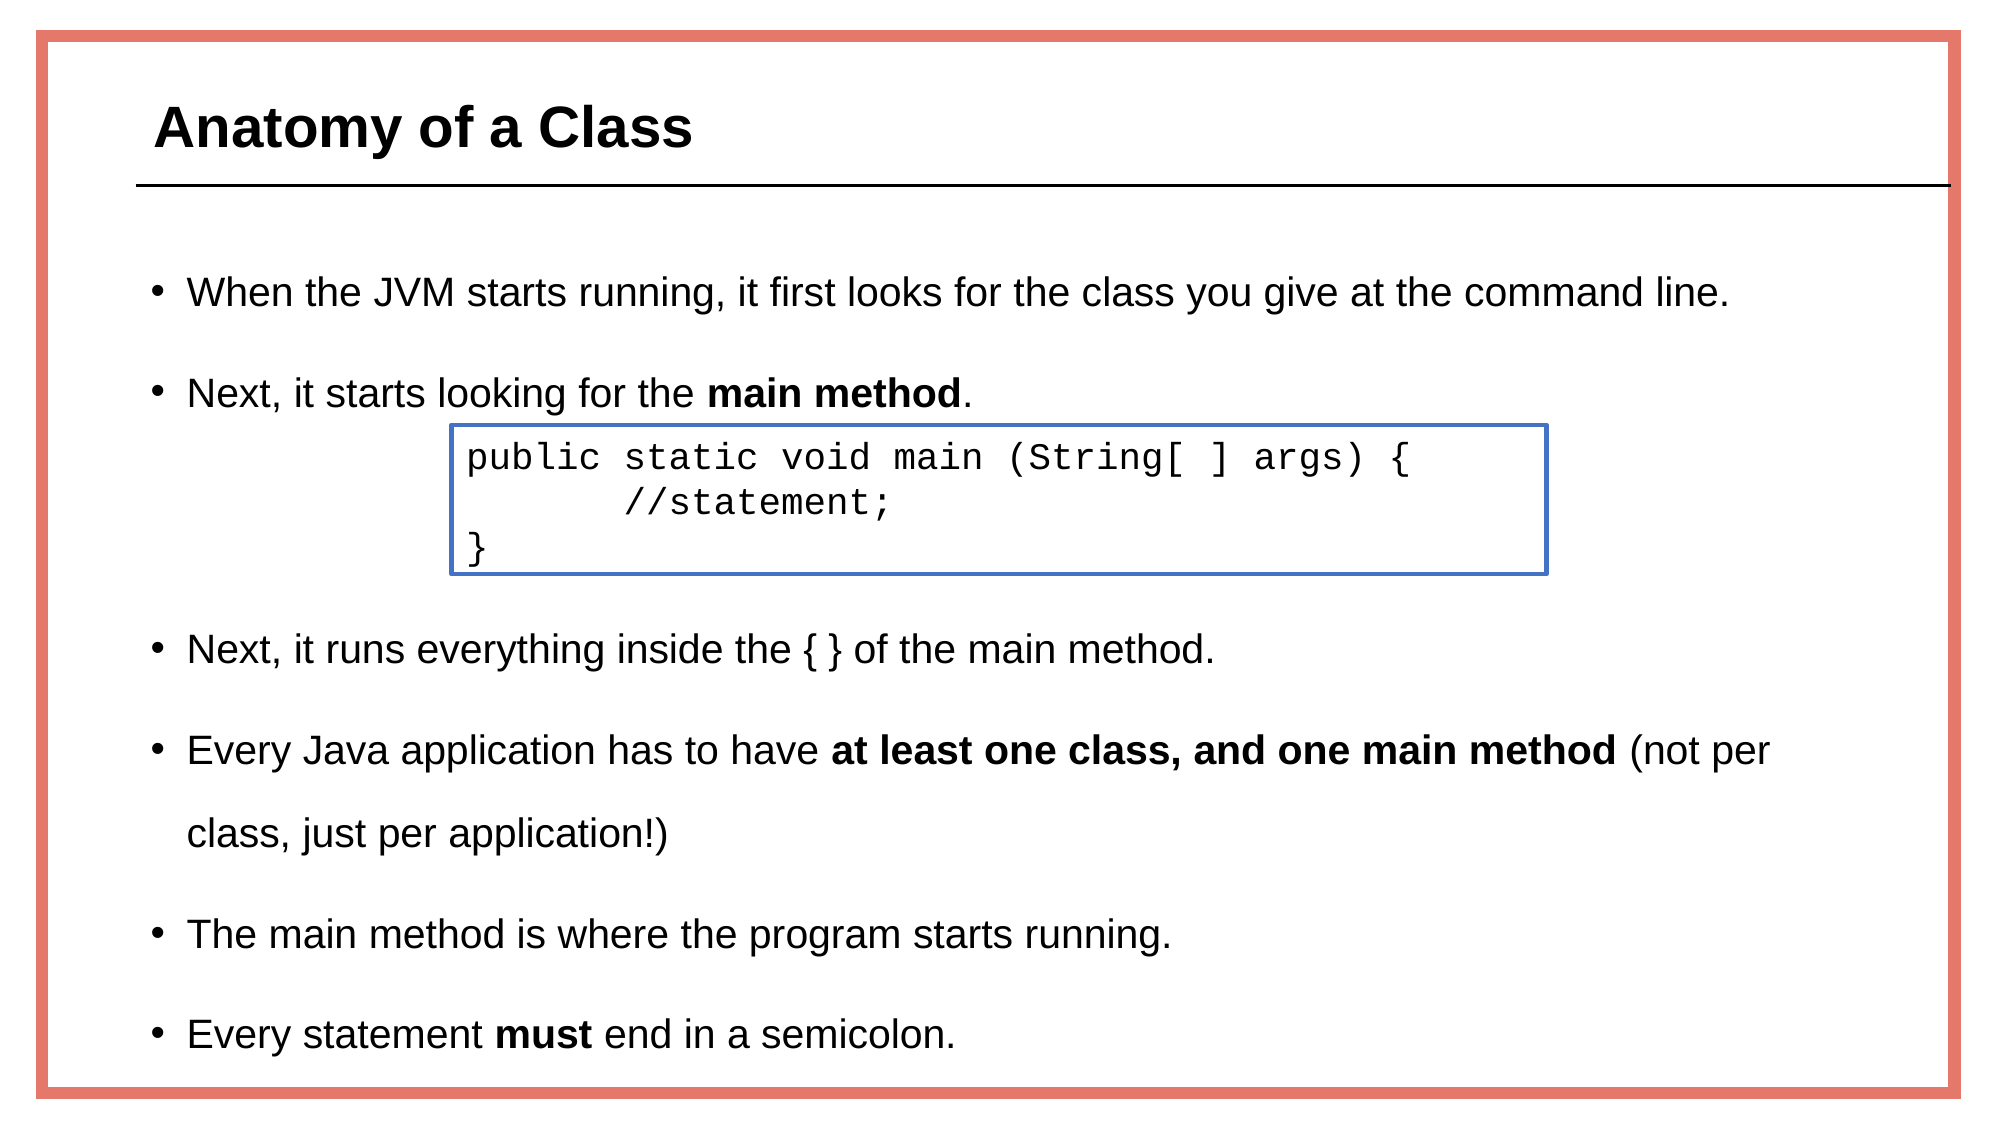

Anatomy of a Class
When the JVM starts running, it first looks for the class you give at the command line.
Next, it starts looking for the main method.

Next, it runs everything inside the { } of the main method.
Every Java application has to have at least one class, and one main method (not per class, just per application!)
The main method is where the program starts running.
Every statement must end in a semicolon.
public static void main (String[ ] args) {
       //statement;
}
31